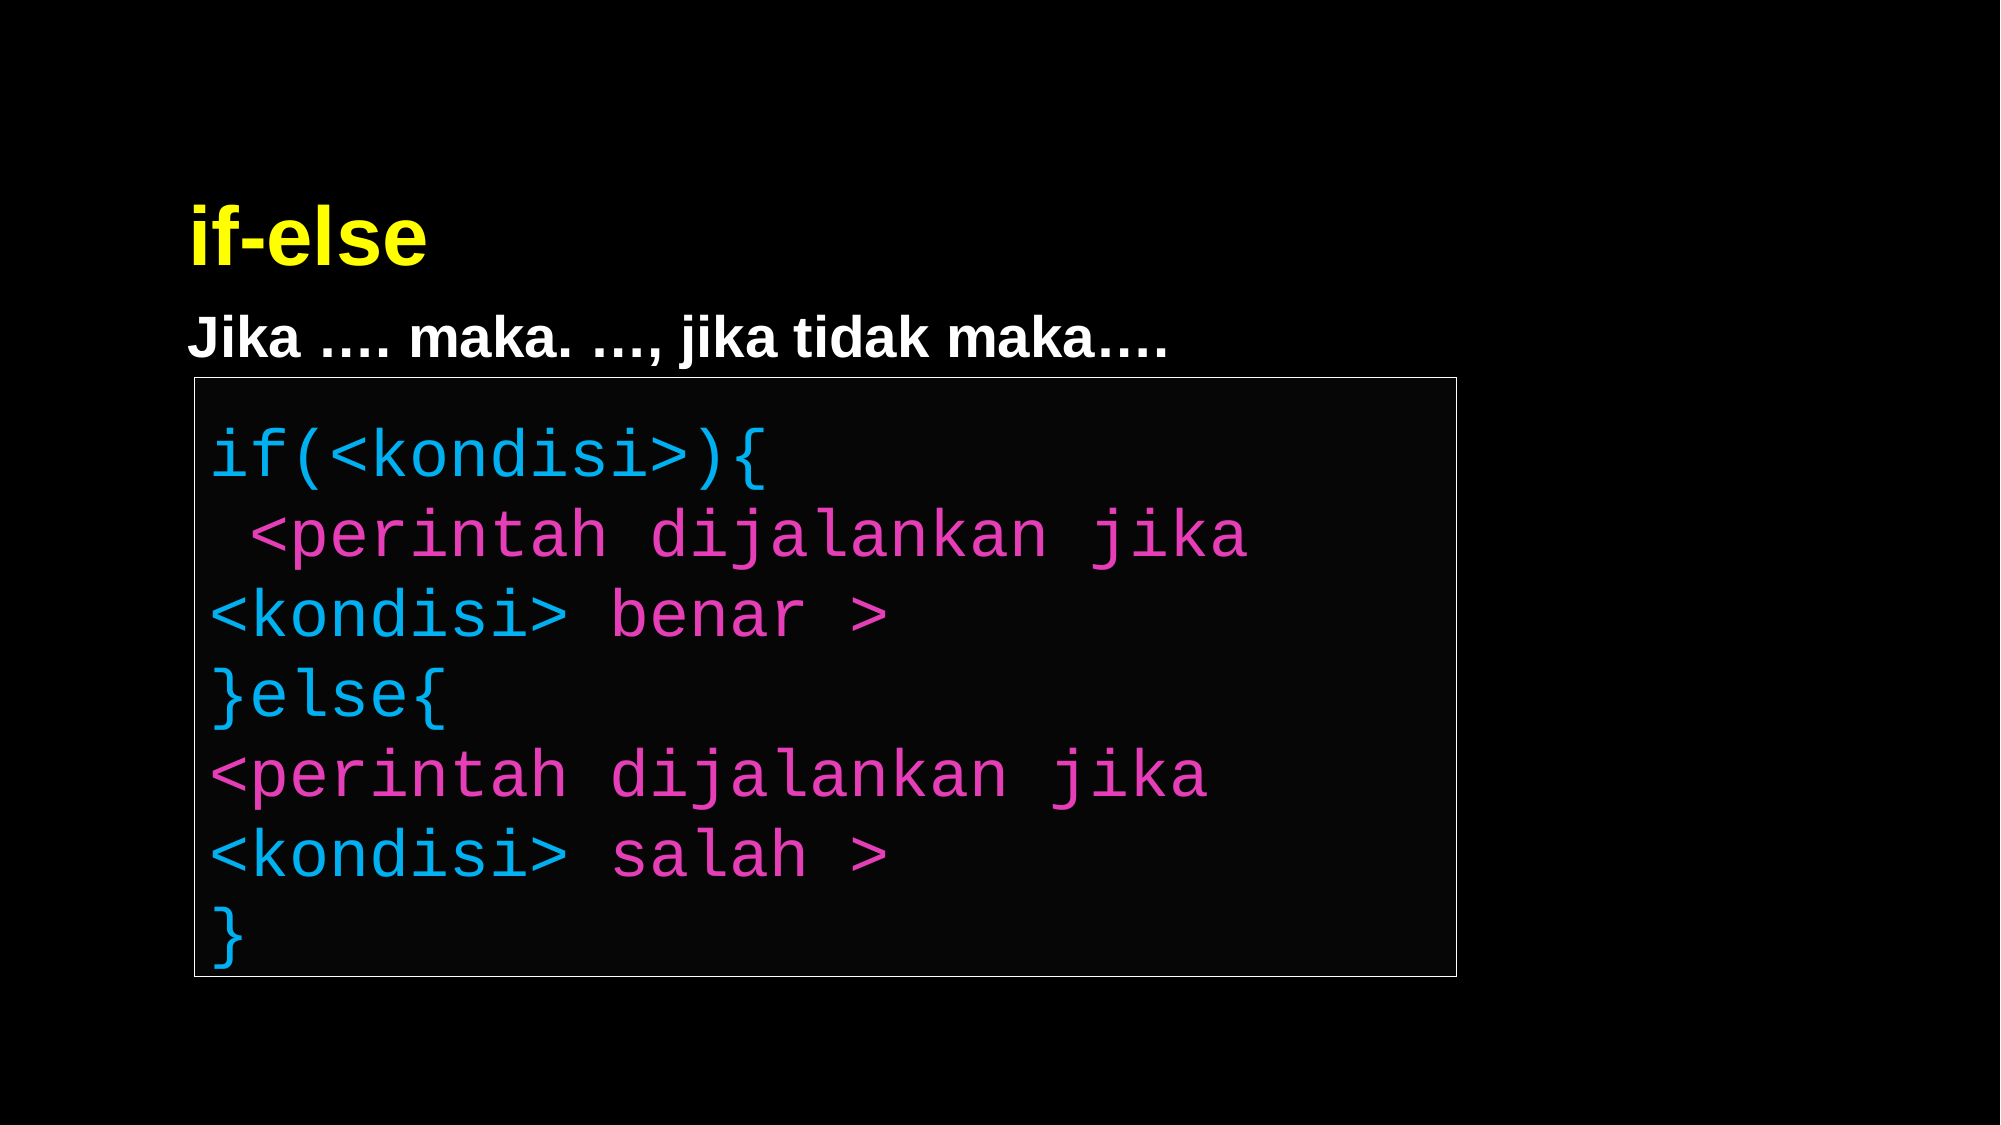

# if-else
Jika …. maka. …, jika tidak maka….
if(<kondisi>){
 <perintah dijalankan jika <kondisi> benar >
}else{
<perintah dijalankan jika <kondisi> salah >
}